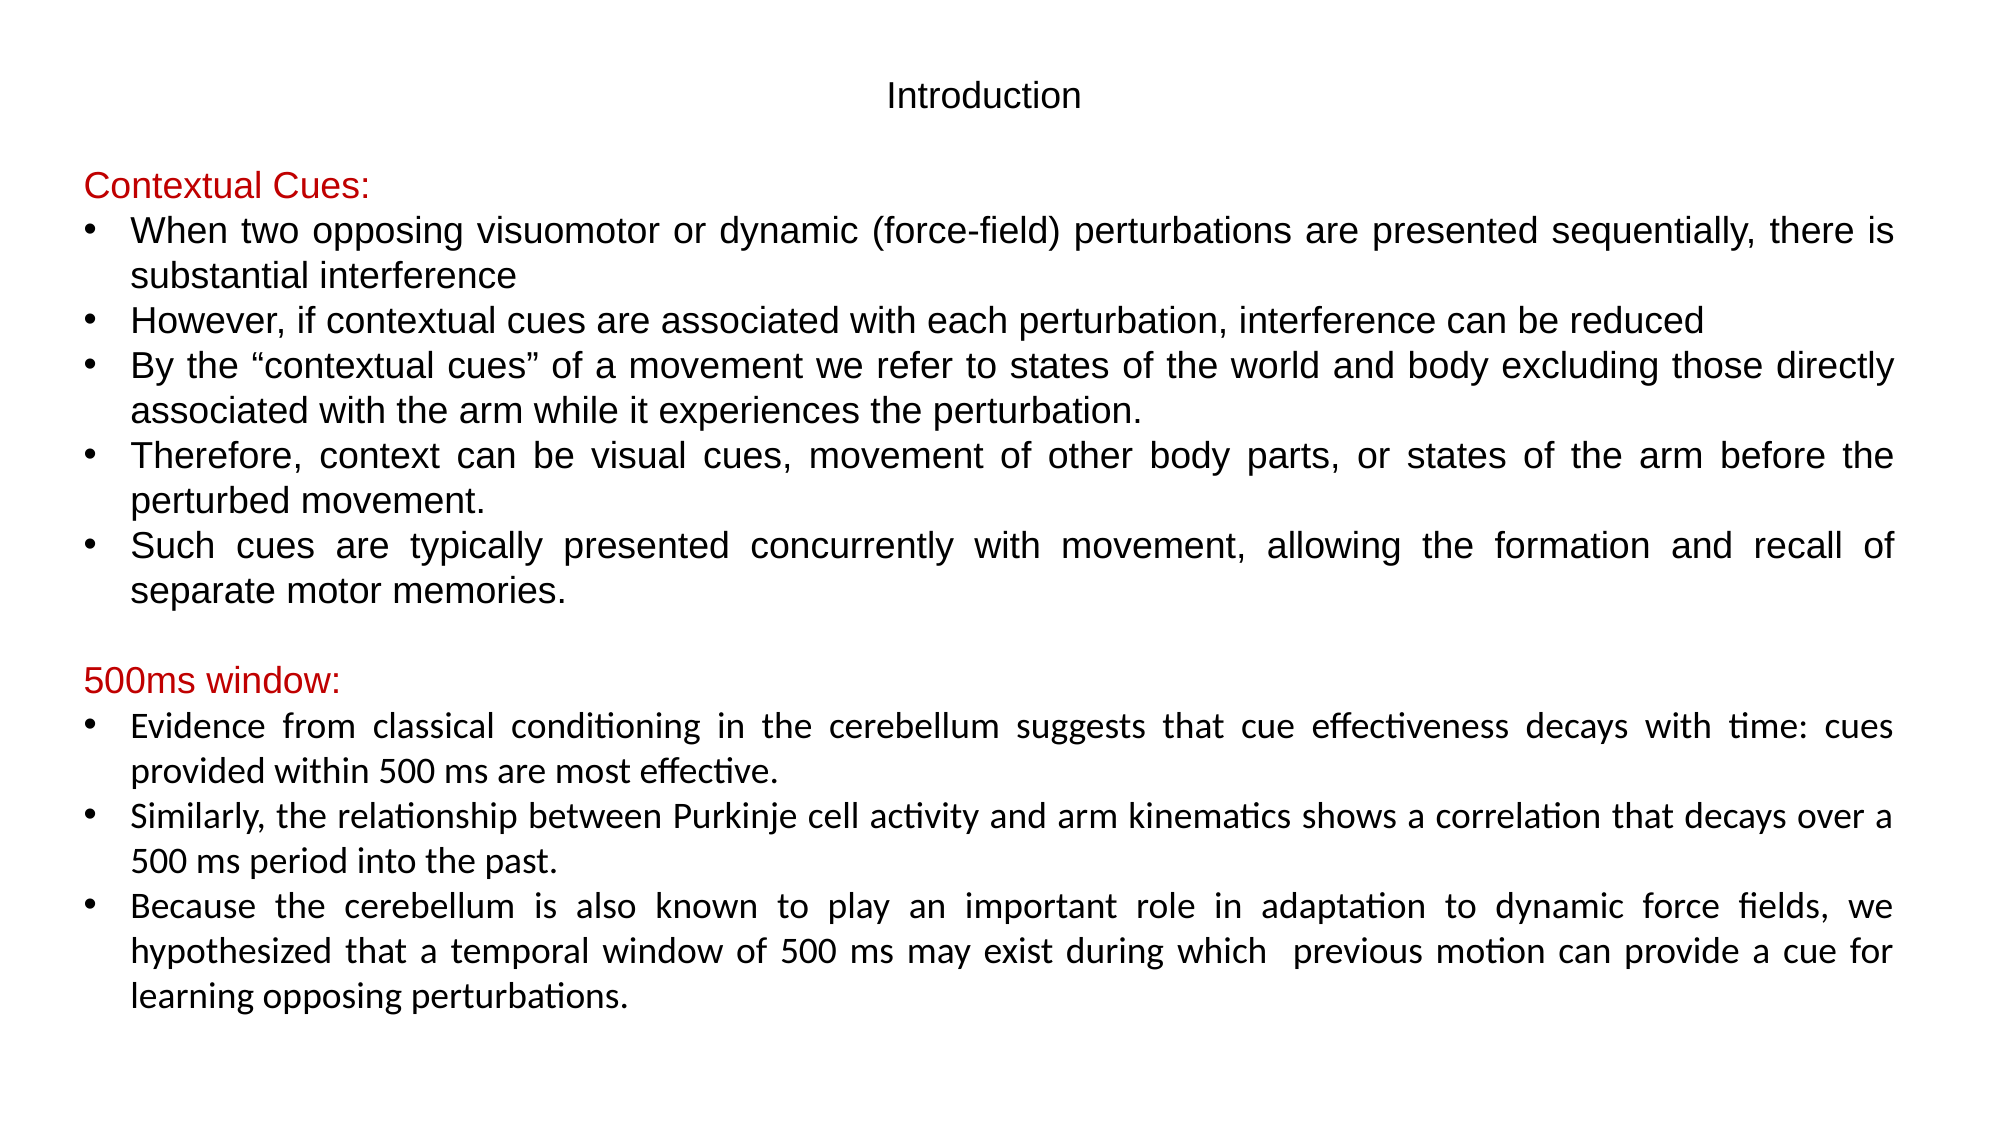

Introduction

Contextual Cues:
When two opposing visuomotor or dynamic (force-field) perturbations are presented sequentially, there is substantial interference
However, if contextual cues are associated with each perturbation, interference can be reduced
By the “contextual cues” of a movement we refer to states of the world and body excluding those directly associated with the arm while it experiences the perturbation.
Therefore, context can be visual cues, movement of other body parts, or states of the arm before the perturbed movement.
Such cues are typically presented concurrently with movement, allowing the formation and recall of separate motor memories.

500ms window:
Evidence from classical conditioning in the cerebellum suggests that cue effectiveness decays with time: cues provided within 500 ms are most effective.
Similarly, the relationship between Purkinje cell activity and arm kinematics shows a correlation that decays over a 500 ms period into the past.
Because the cerebellum is also known to play an important role in adaptation to dynamic force fields, we hypothesized that a temporal window of 500 ms may exist during which  previous motion can provide a cue for learning opposing perturbations.